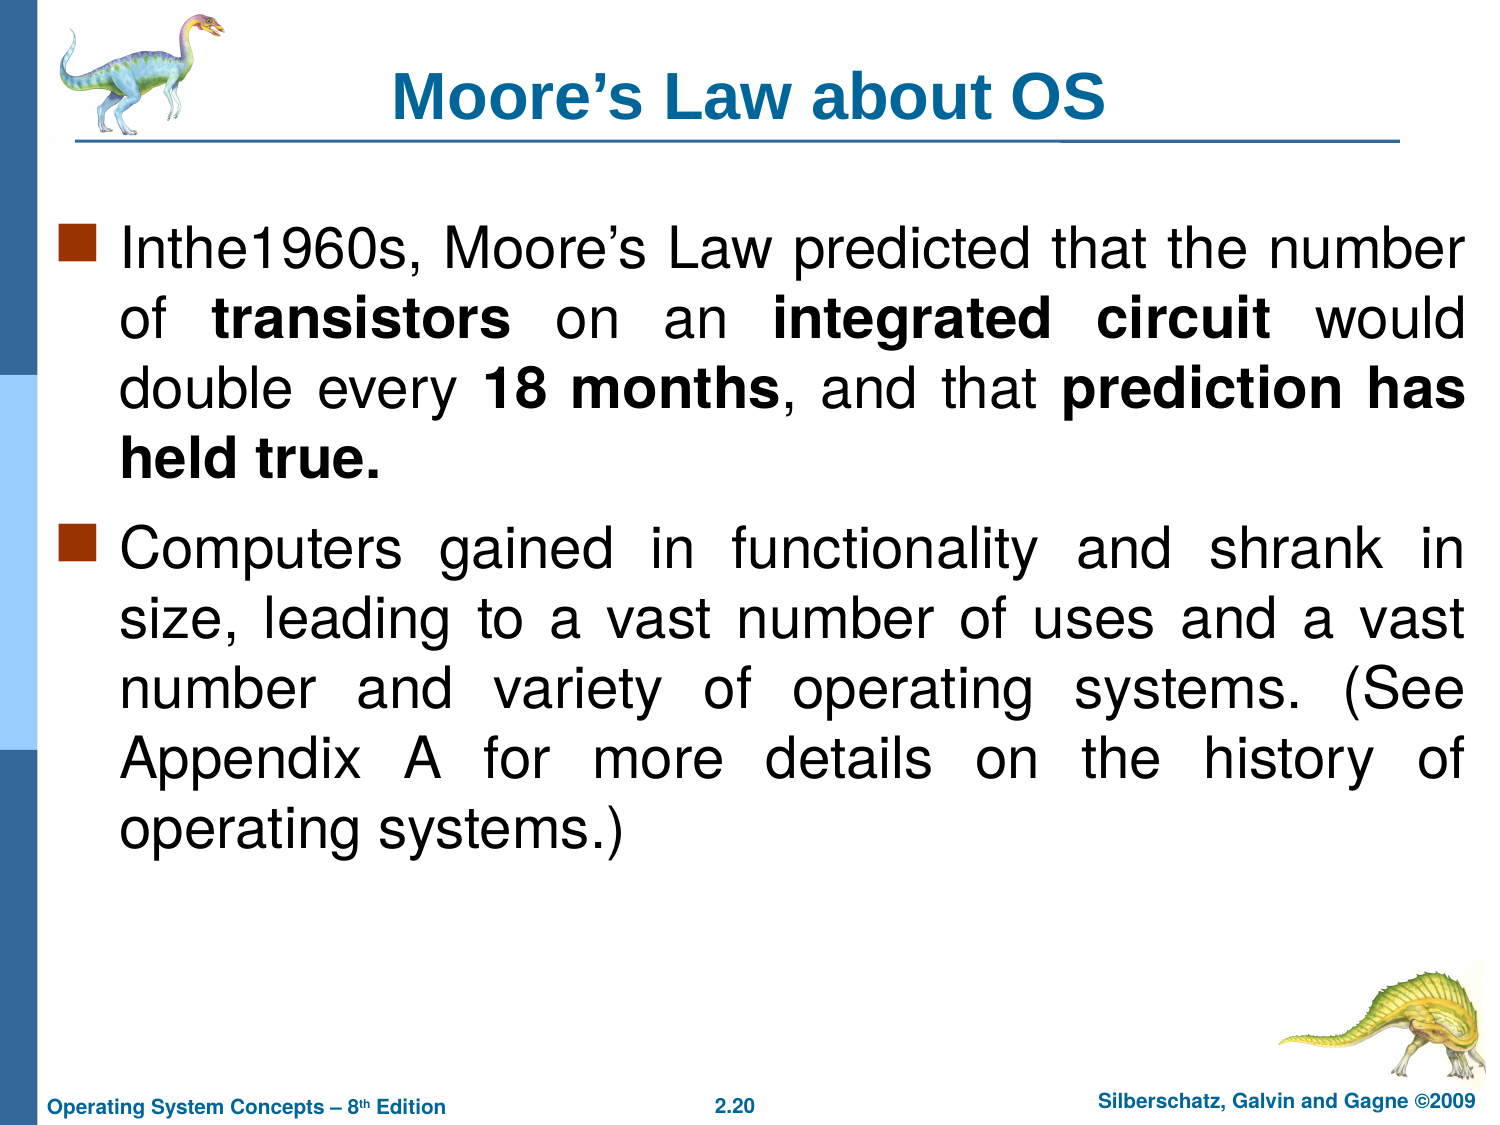

Moore’s Law about OS
Inthe1960s, Moore’s Law predicted that the number of transistors on an integrated circuit would double every 18 months, and that prediction has held true.
Computers gained in functionality and shrank in size, leading to a vast number of uses and a vast number and variety of operating systems. (See Appendix A for more details on the history of operating systems.)